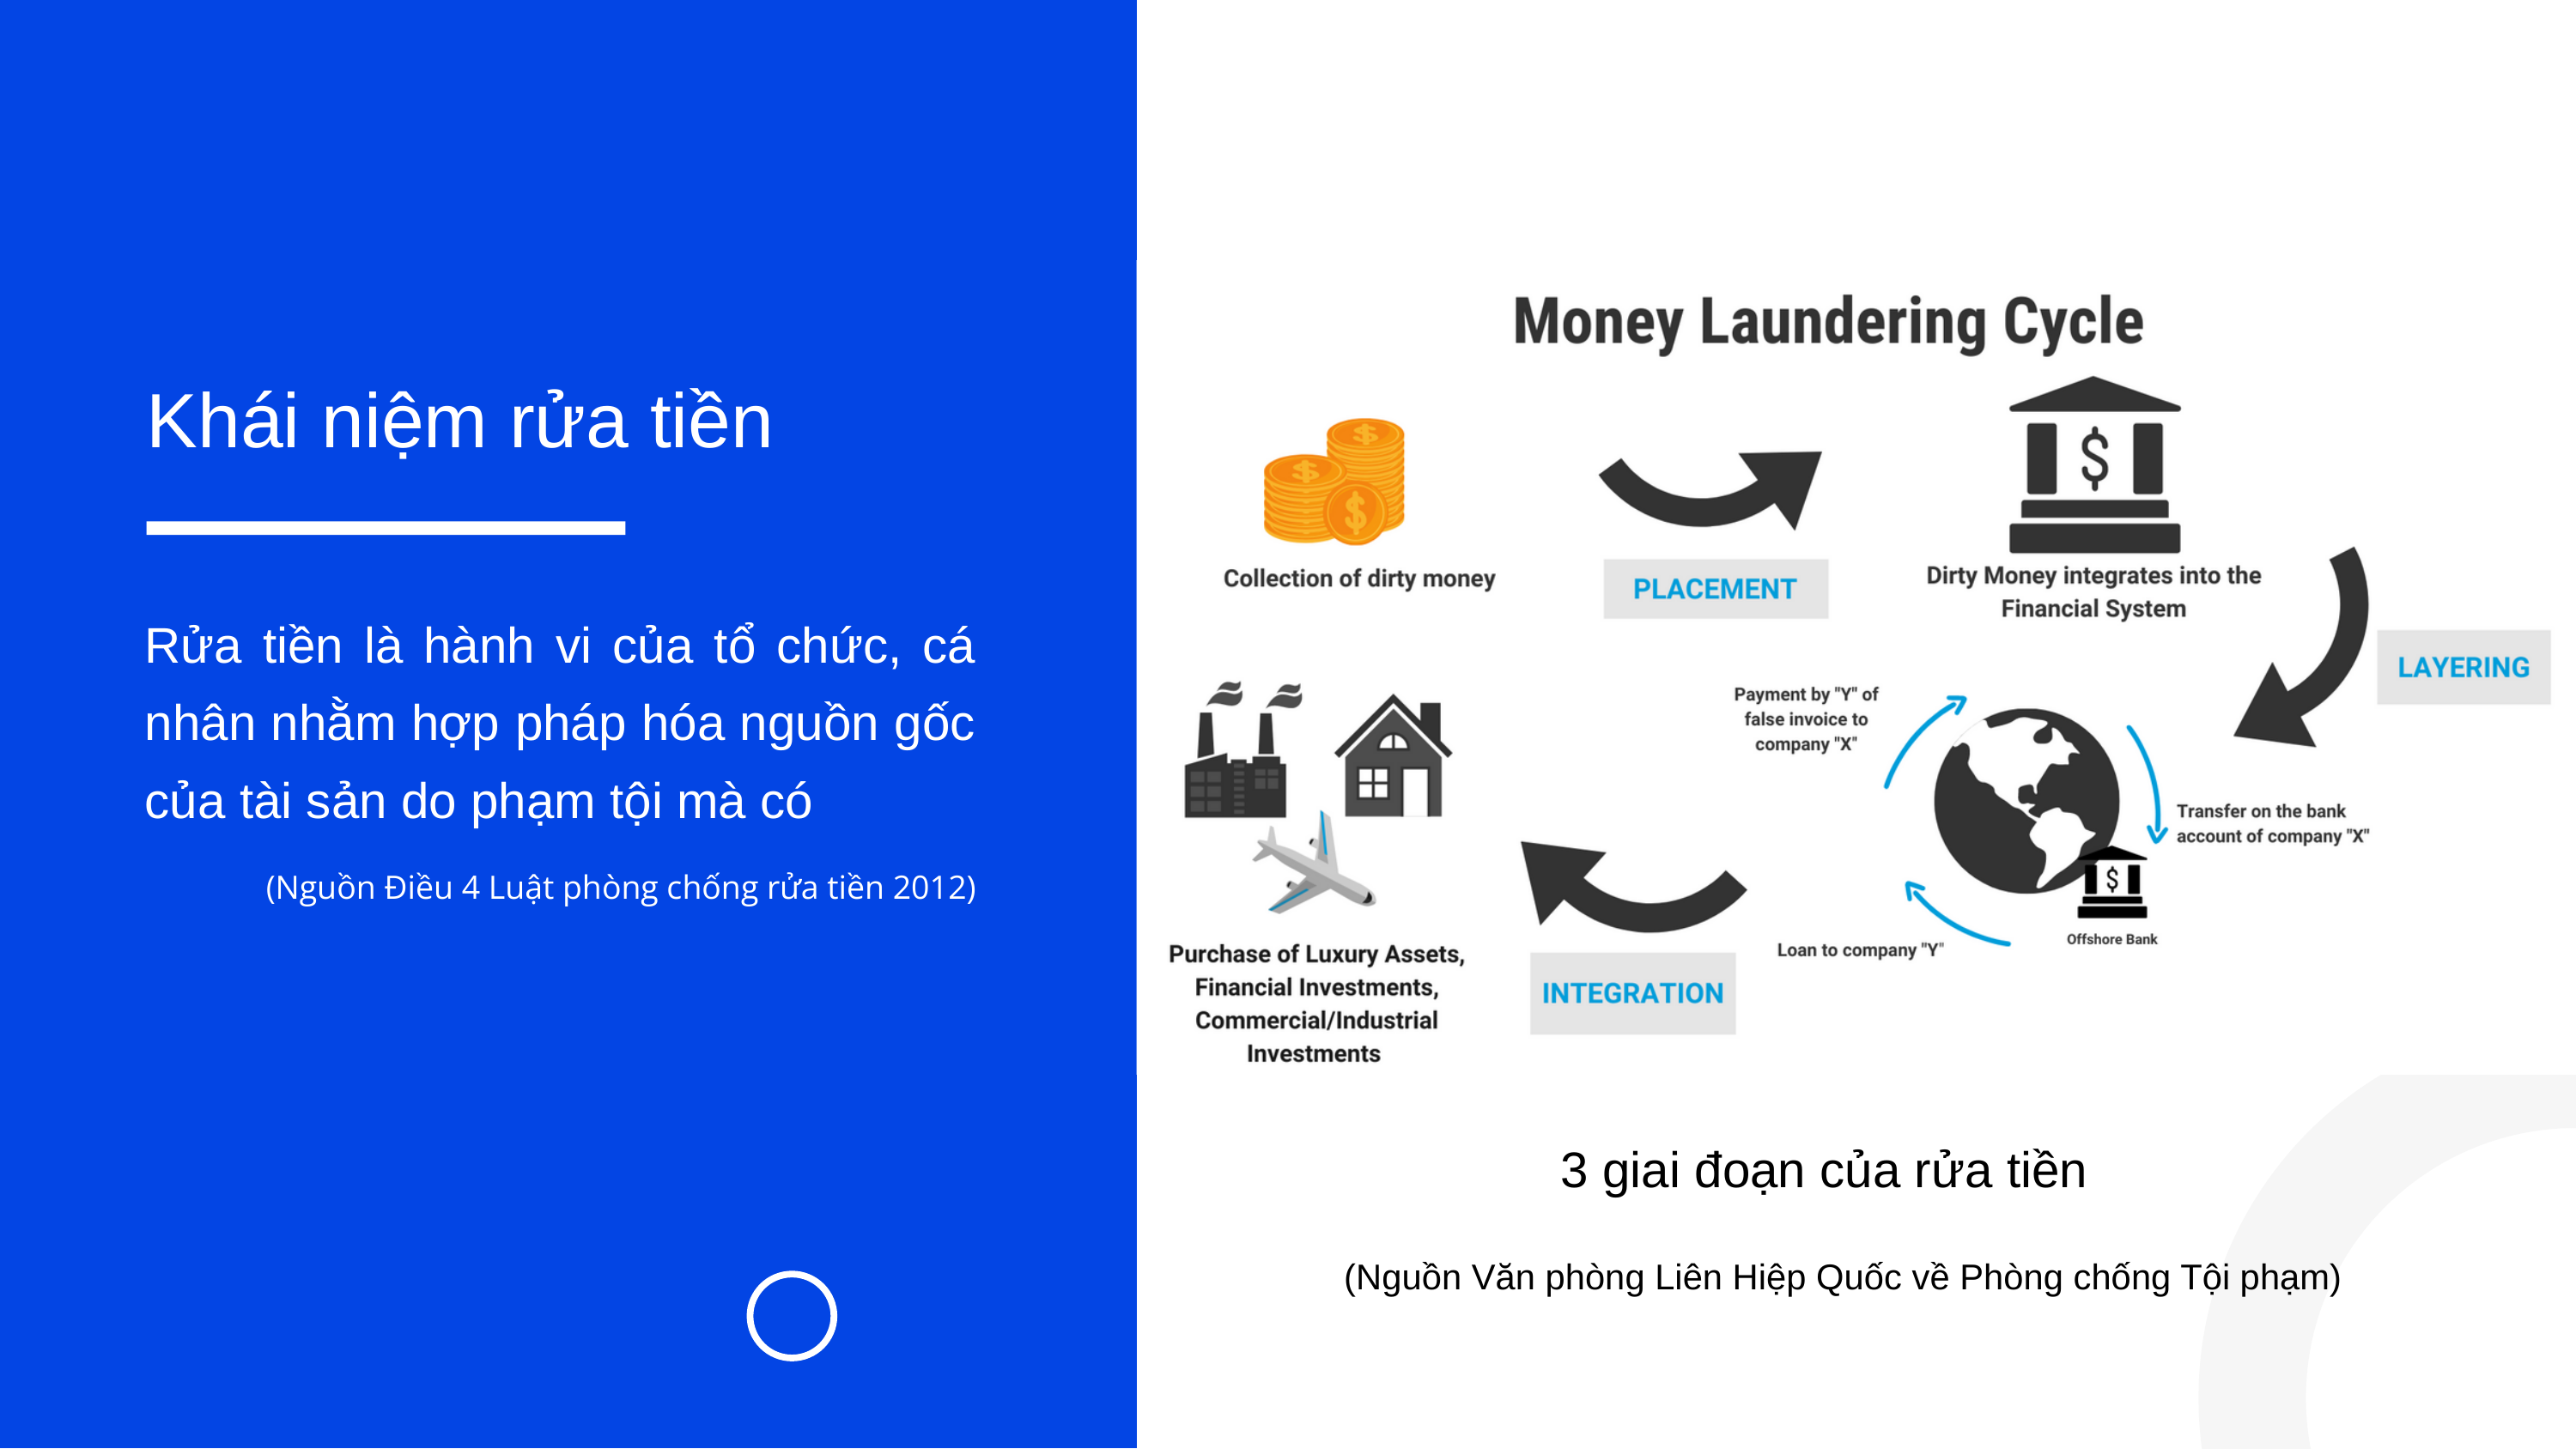

Khái niệm rửa tiền

Rửa tiền là hành vi của tổ chức, cá nhân nhằm hợp pháp hóa nguồn gốc của tài sản do phạm tội mà có
(Nguồn Điều 4 Luật phòng chống rửa tiền 2012)

3 giai đoạn của rửa tiền
(Nguồn Văn phòng Liên Hiệp Quốc về Phòng chống Tội phạm)